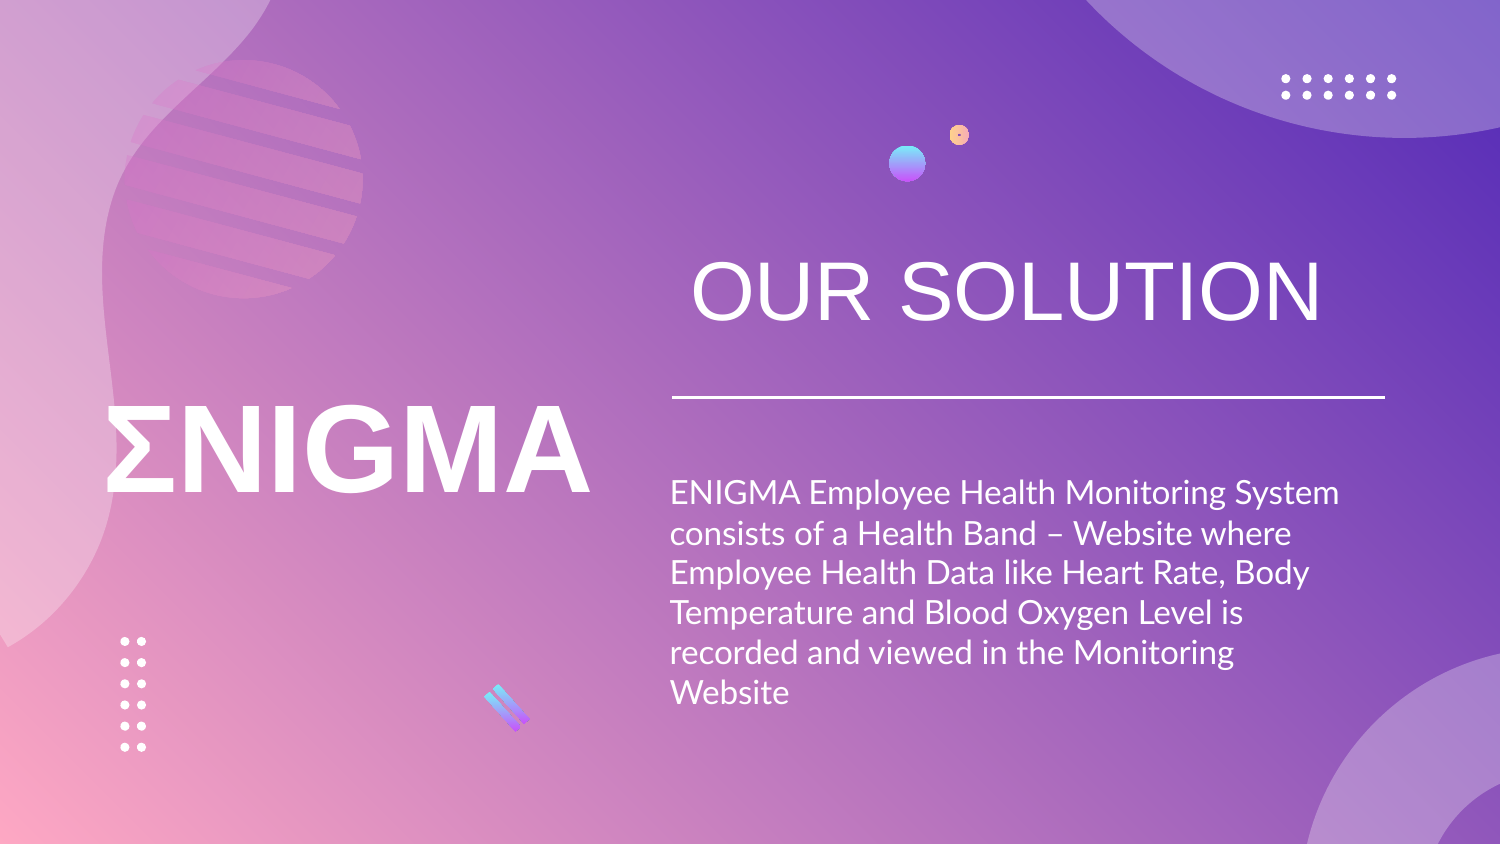

# OUR SOLUTION
ƩNIGMA
ENIGMA Employee Health Monitoring System consists of a Health Band – Website where Employee Health Data like Heart Rate, Body Temperature and Blood Oxygen Level is recorded and viewed in the Monitoring Website